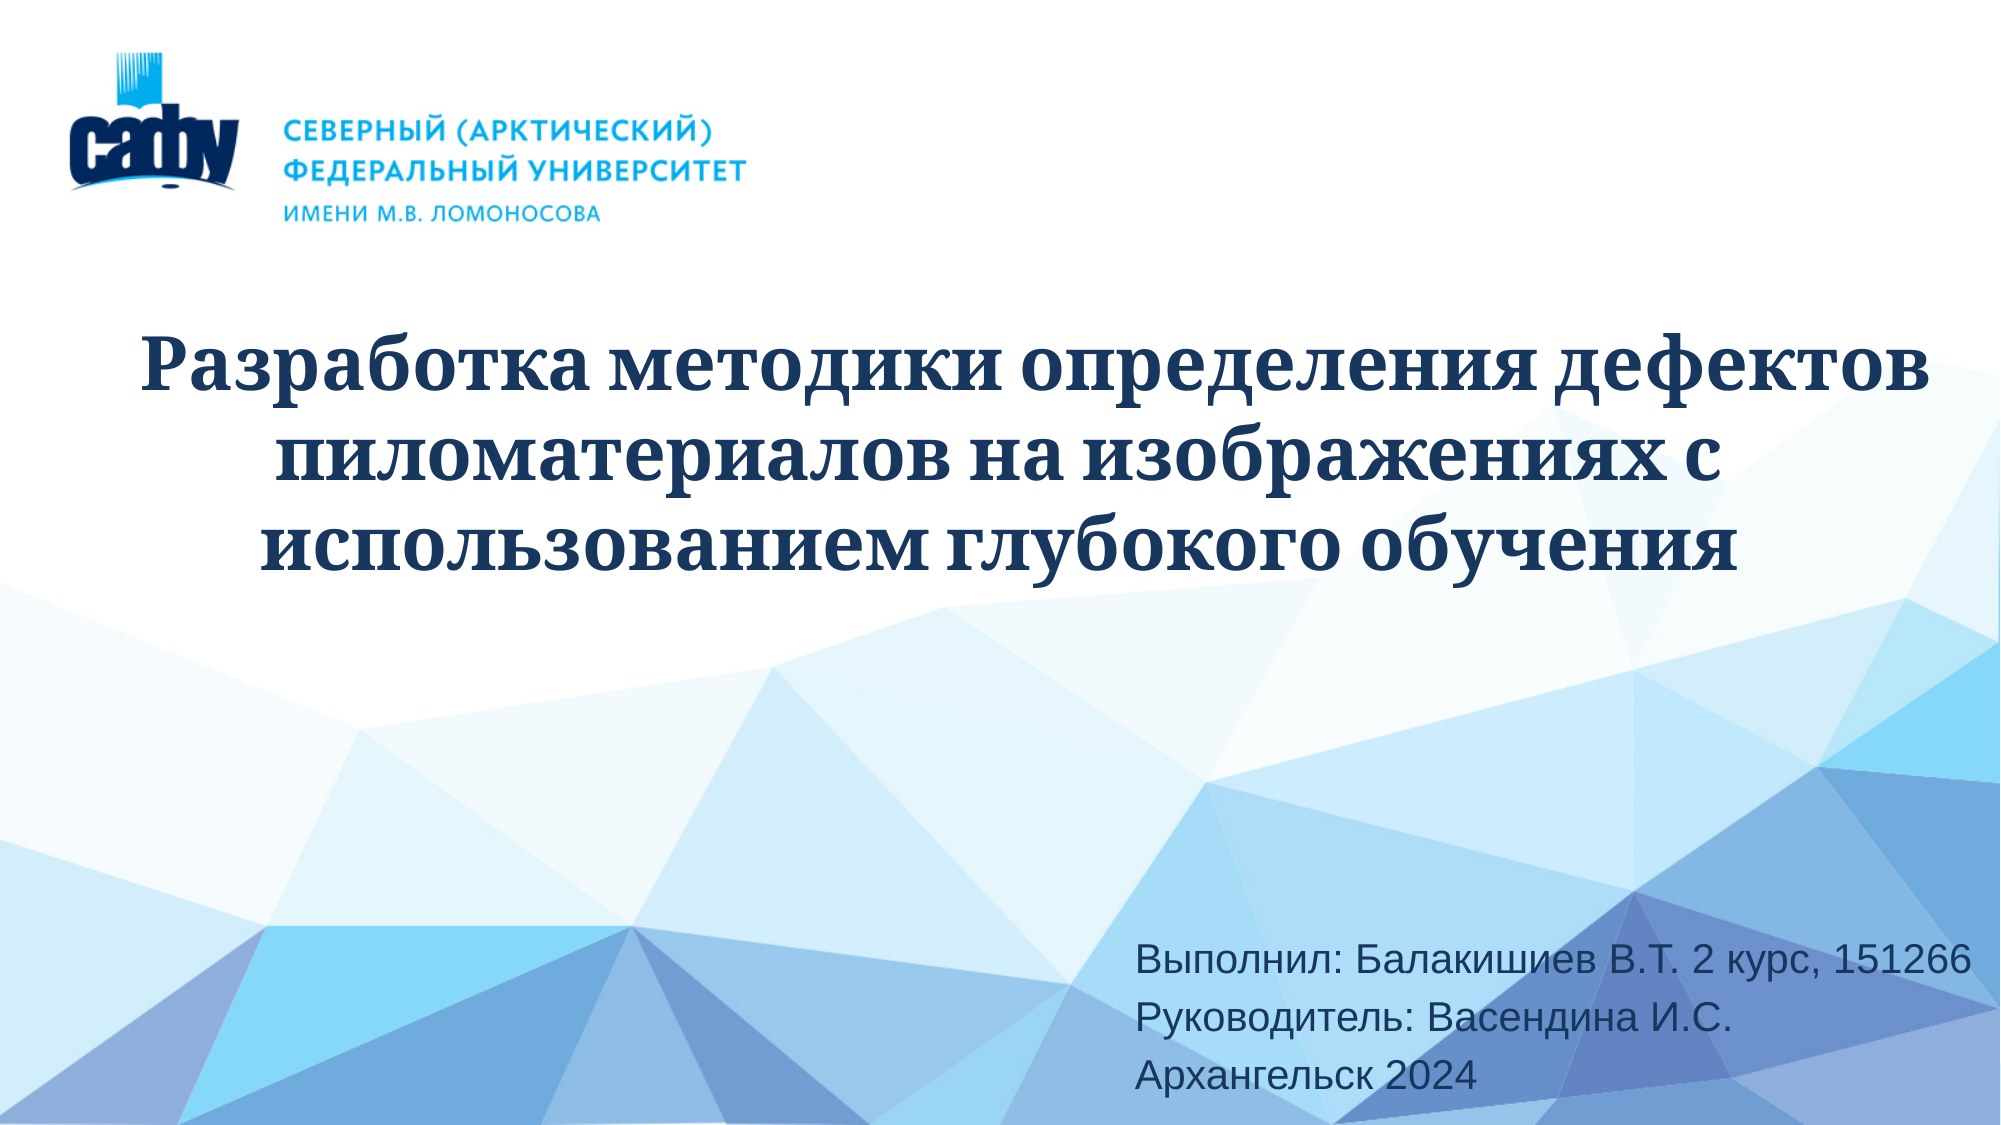

# Разработка методики определения дефектов пиломатериалов на изображениях с использованием глубокого обучения
Выполнил: Балакишиев В.Т. 2 курс, 151266
Руководитель: Васендина И.С.
Архангельск 2024